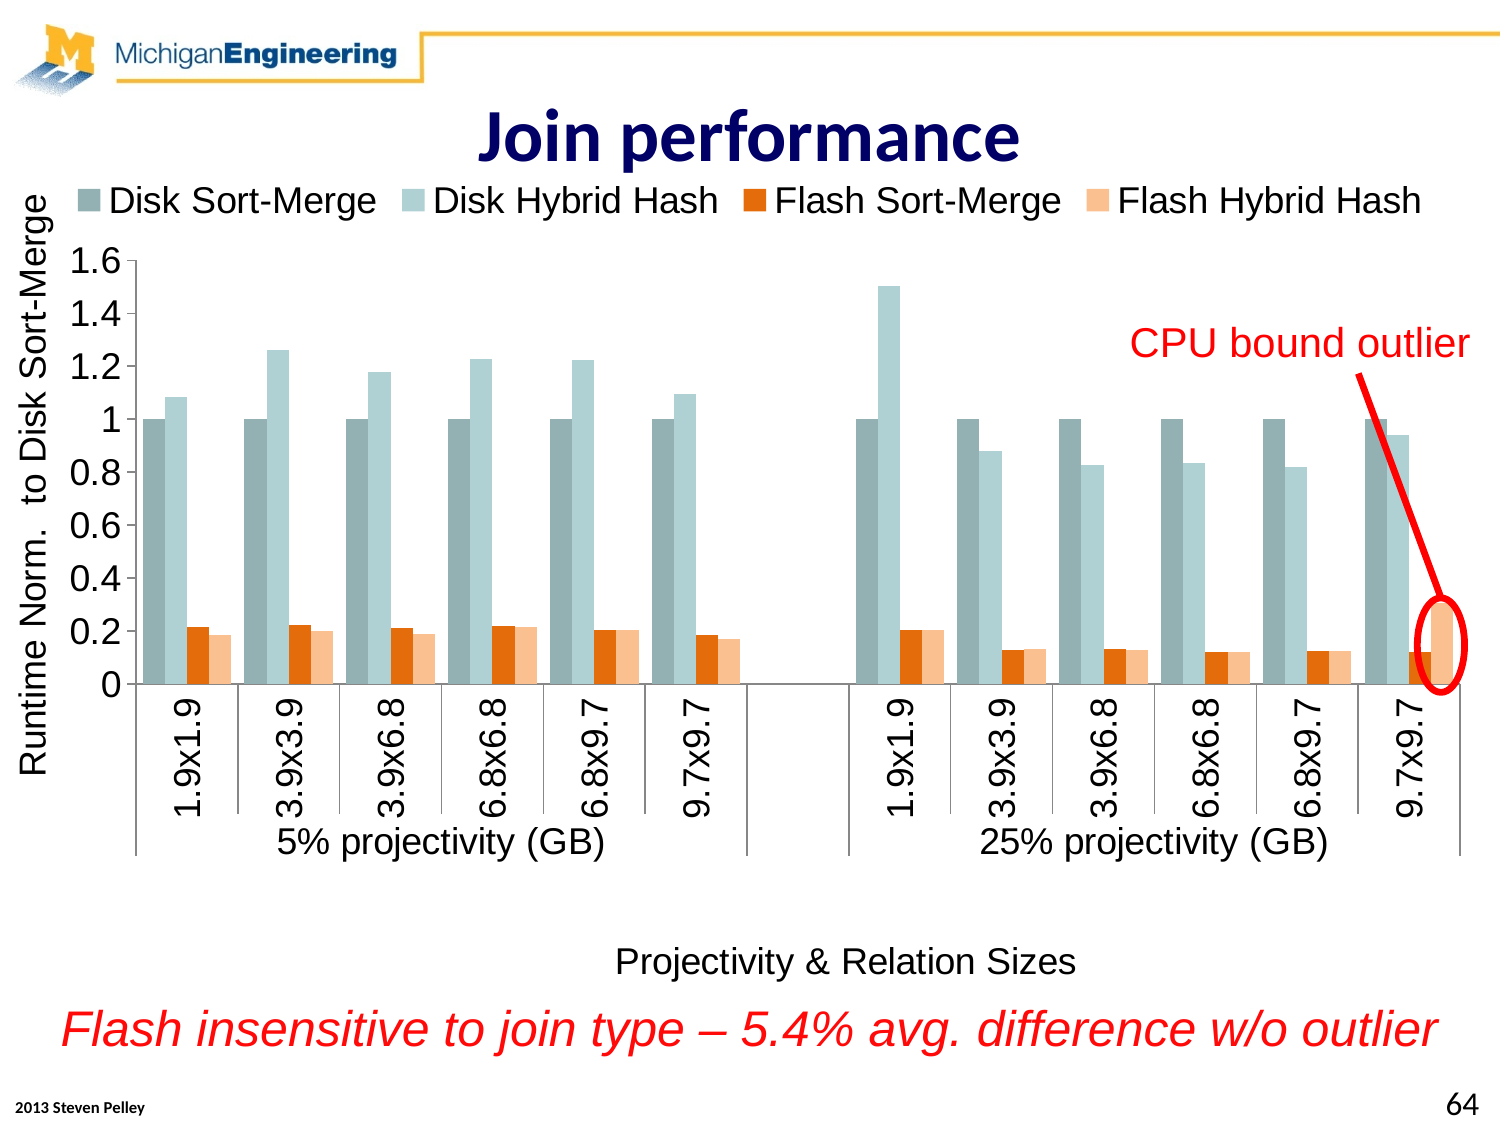

# Join performance

### Chart

| Category | Disk Sort-Merge | Disk Hybrid Hash | Flash Sort-Merge | Flash Hybrid Hash |
|---|---|---|---|---|
| 1.9x1.9 | 1.0 | 1.0825176217618613 | 0.2152689944067268 | 0.18436497302377414 |
| 3.9x3.9 | 1.0 | 1.2603786228471852 | 0.22340550092938985 | 0.2000843576526807 |
| 3.9x6.8 | 1.0 | 1.1790059273345803 | 0.21184245541296076 | 0.1904787375395677 |
| 6.8x6.8 | 1.0 | 1.2256981489107075 | 0.219359519325383 | 0.21519733597109864 |
| 6.8x9.7 | 1.0 | 1.2223819877431004 | 0.20321507694231766 | 0.2038888495882839 |
| 9.7x9.7 | 1.0 | 1.0969025623274877 | 0.1862982332815175 | 0.1687354030386347 |
|  | None | None | None | None |
| 1.9x1.9 | 1.0 | 1.5012856619921013 | 0.20432438975491524 | 0.20381330790037475 |
| 3.9x3.9 | 1.0 | 0.8818314565484994 | 0.12952628500137375 | 0.1343127090034224 |
| 3.9x6.8 | 1.0 | 0.8254326721779426 | 0.13226472084019744 | 0.12889937121551687 |
| 6.8x6.8 | 1.0 | 0.8355903360188001 | 0.12287910062209813 | 0.12210837872645688 |
| 6.8x9.7 | 1.0 | 0.8211884759910205 | 0.12561426640294351 | 0.1255432638840334 |
| 9.7x9.7 | 1.0 | 0.9394201578132542 | 0.12002493139635778 | 0.30441584527023063 |
CPU bound outlier

Flash insensitive to join type – 5.4% avg. difference w/o outlier
64